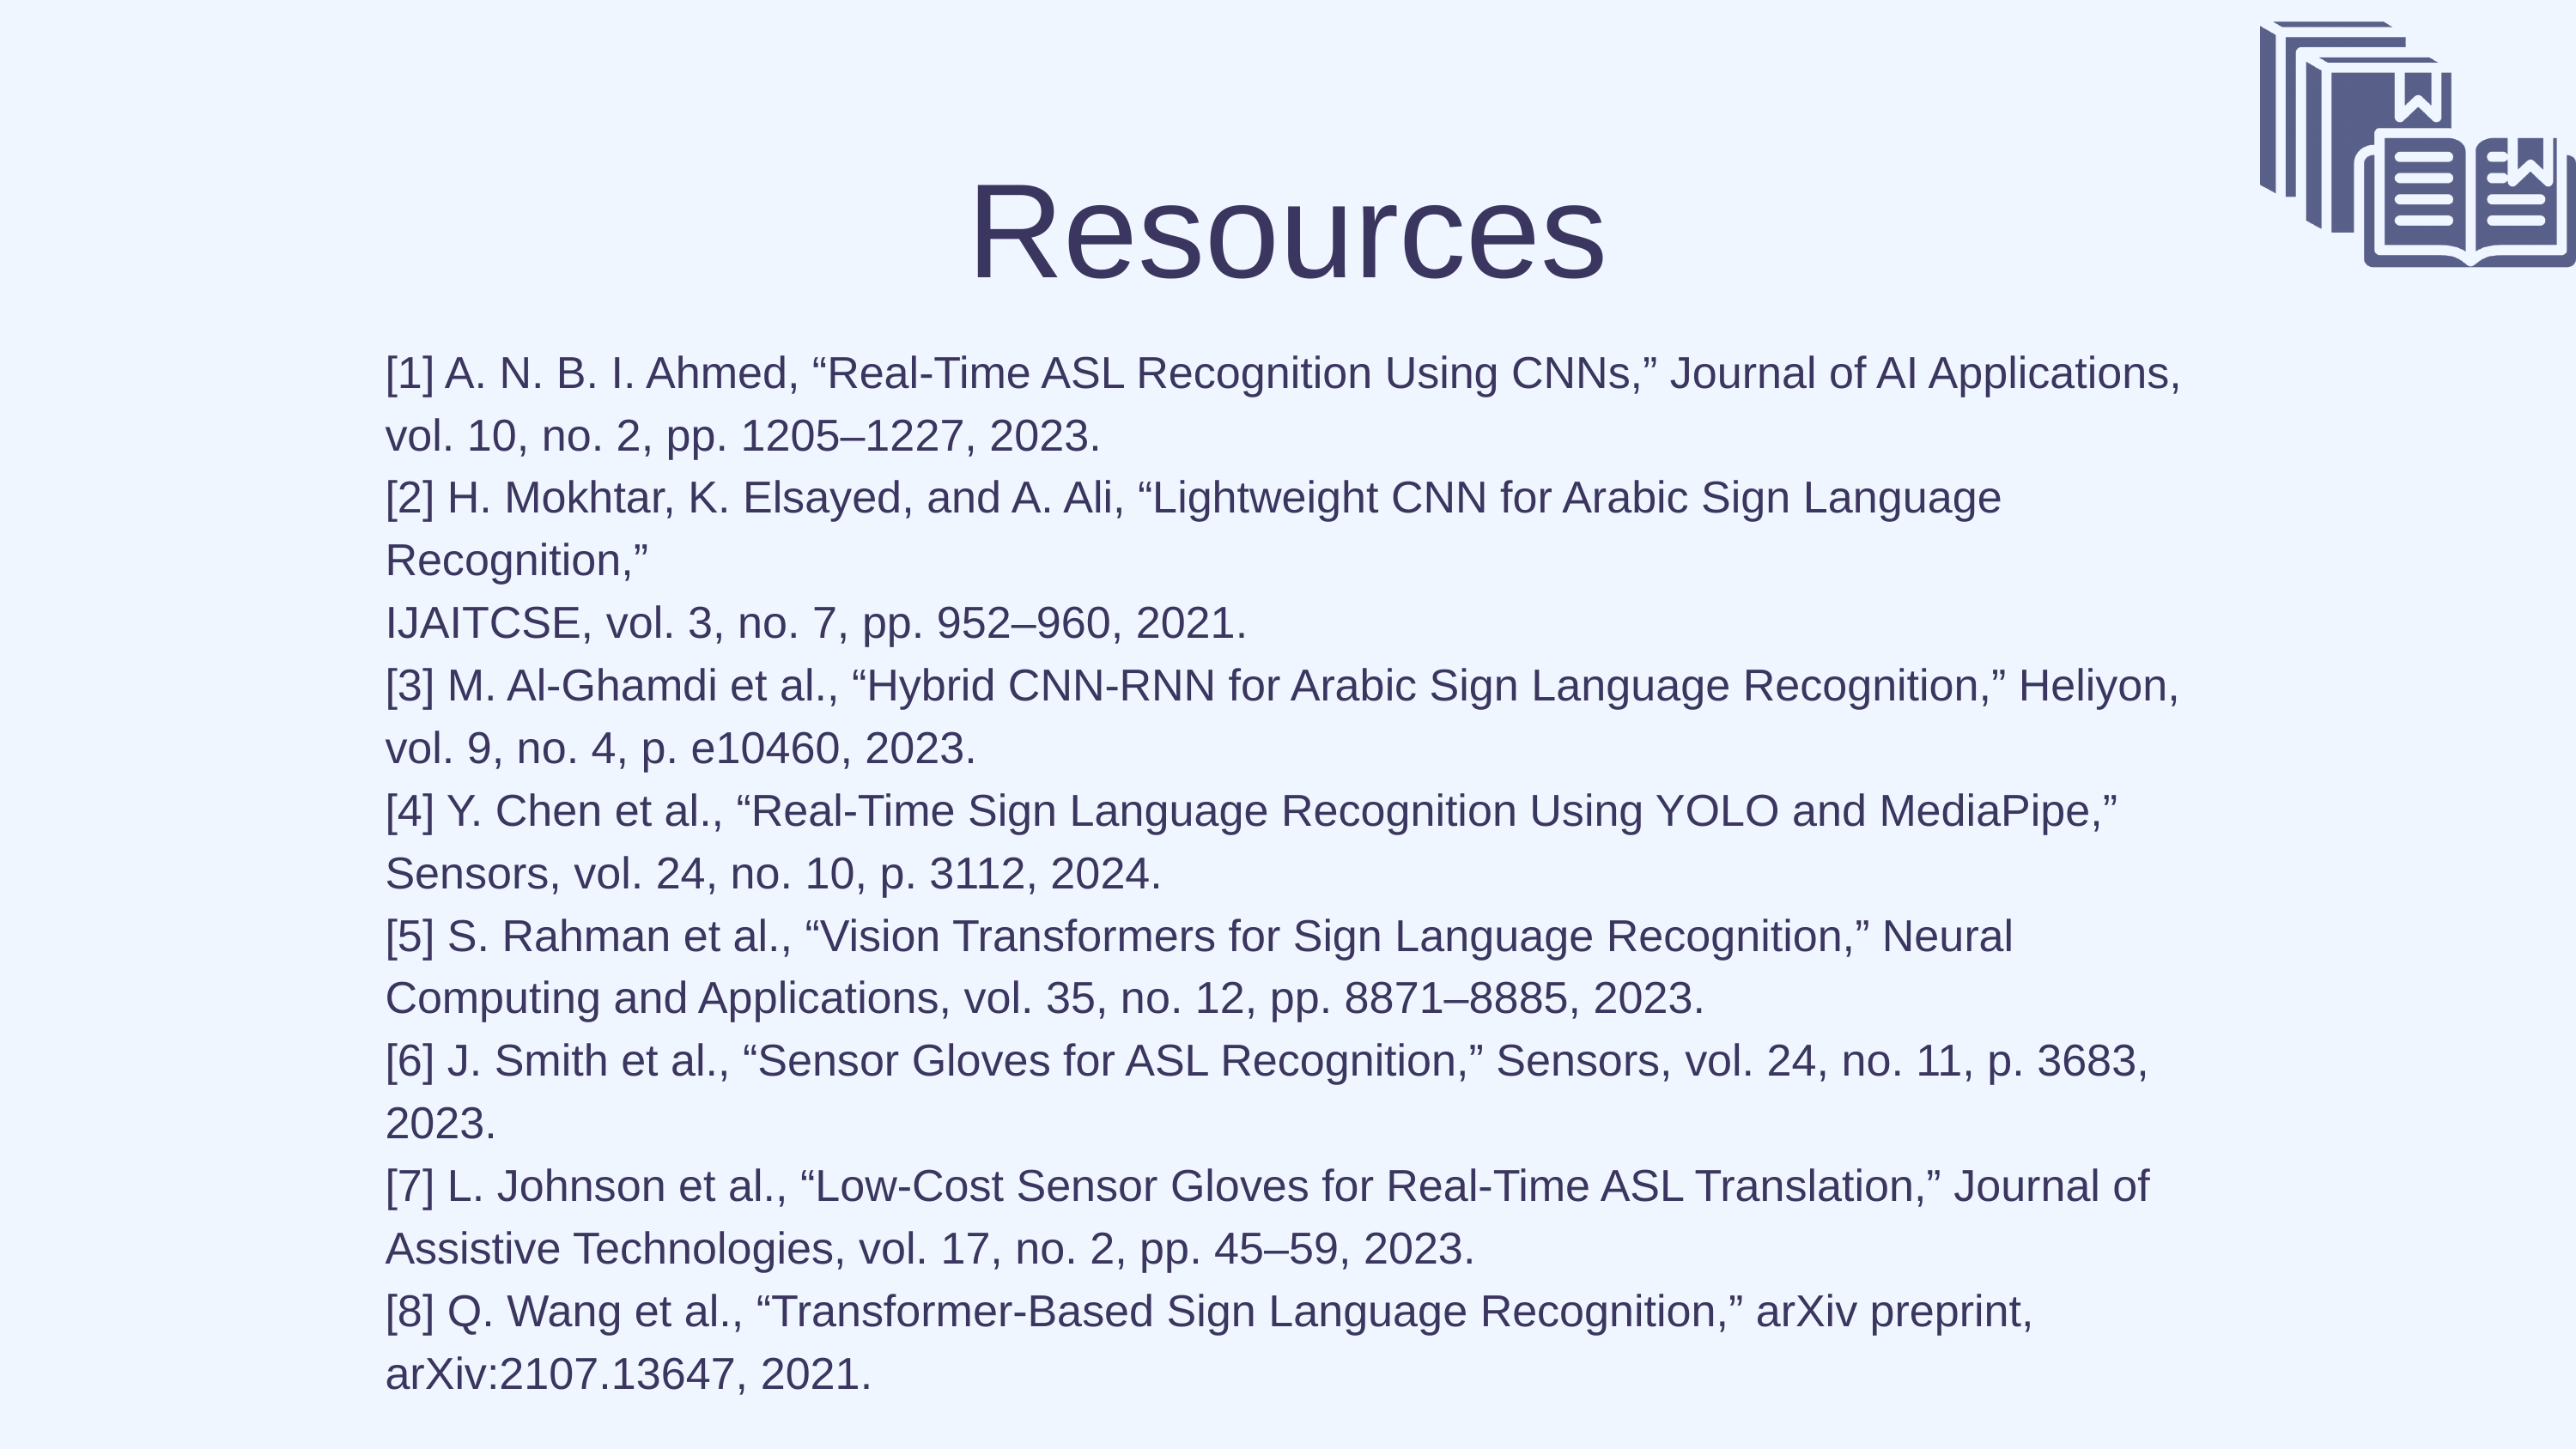

Resources
[1] A. N. B. I. Ahmed, “Real-Time ASL Recognition Using CNNs,” Journal of AI Applications, vol. 10, no. 2, pp. 1205–1227, 2023.
[2] H. Mokhtar, K. Elsayed, and A. Ali, “Lightweight CNN for Arabic Sign Language Recognition,”
IJAITCSE, vol. 3, no. 7, pp. 952–960, 2021.
[3] M. Al-Ghamdi et al., “Hybrid CNN-RNN for Arabic Sign Language Recognition,” Heliyon, vol. 9, no. 4, p. e10460, 2023.
[4] Y. Chen et al., “Real-Time Sign Language Recognition Using YOLO and MediaPipe,” Sensors, vol. 24, no. 10, p. 3112, 2024.
[5] S. Rahman et al., “Vision Transformers for Sign Language Recognition,” Neural Computing and Applications, vol. 35, no. 12, pp. 8871–8885, 2023.
[6] J. Smith et al., “Sensor Gloves for ASL Recognition,” Sensors, vol. 24, no. 11, p. 3683, 2023.
[7] L. Johnson et al., “Low-Cost Sensor Gloves for Real-Time ASL Translation,” Journal of Assistive Technologies, vol. 17, no. 2, pp. 45–59, 2023.
[8] Q. Wang et al., “Transformer-Based Sign Language Recognition,” arXiv preprint, arXiv:2107.13647, 2021.